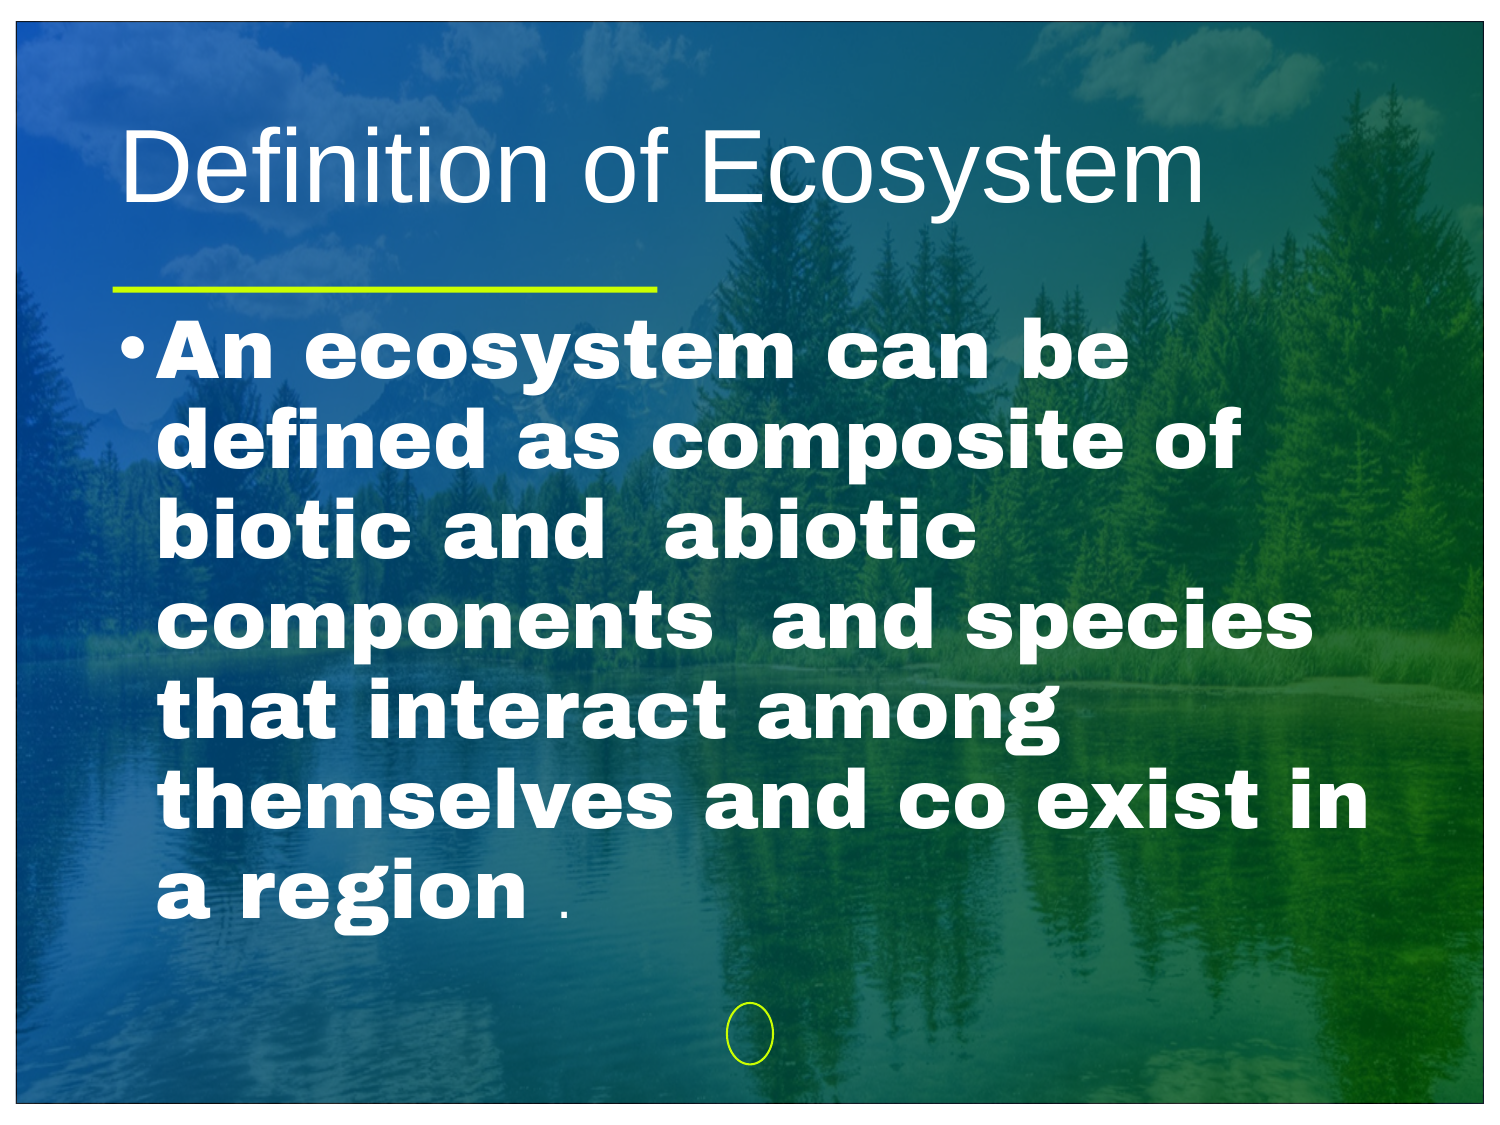

# Definition of Ecosystem
An ecosystem can be defined as composite of biotic and  abiotic components  and species that interact among themselves and co exist in a region .